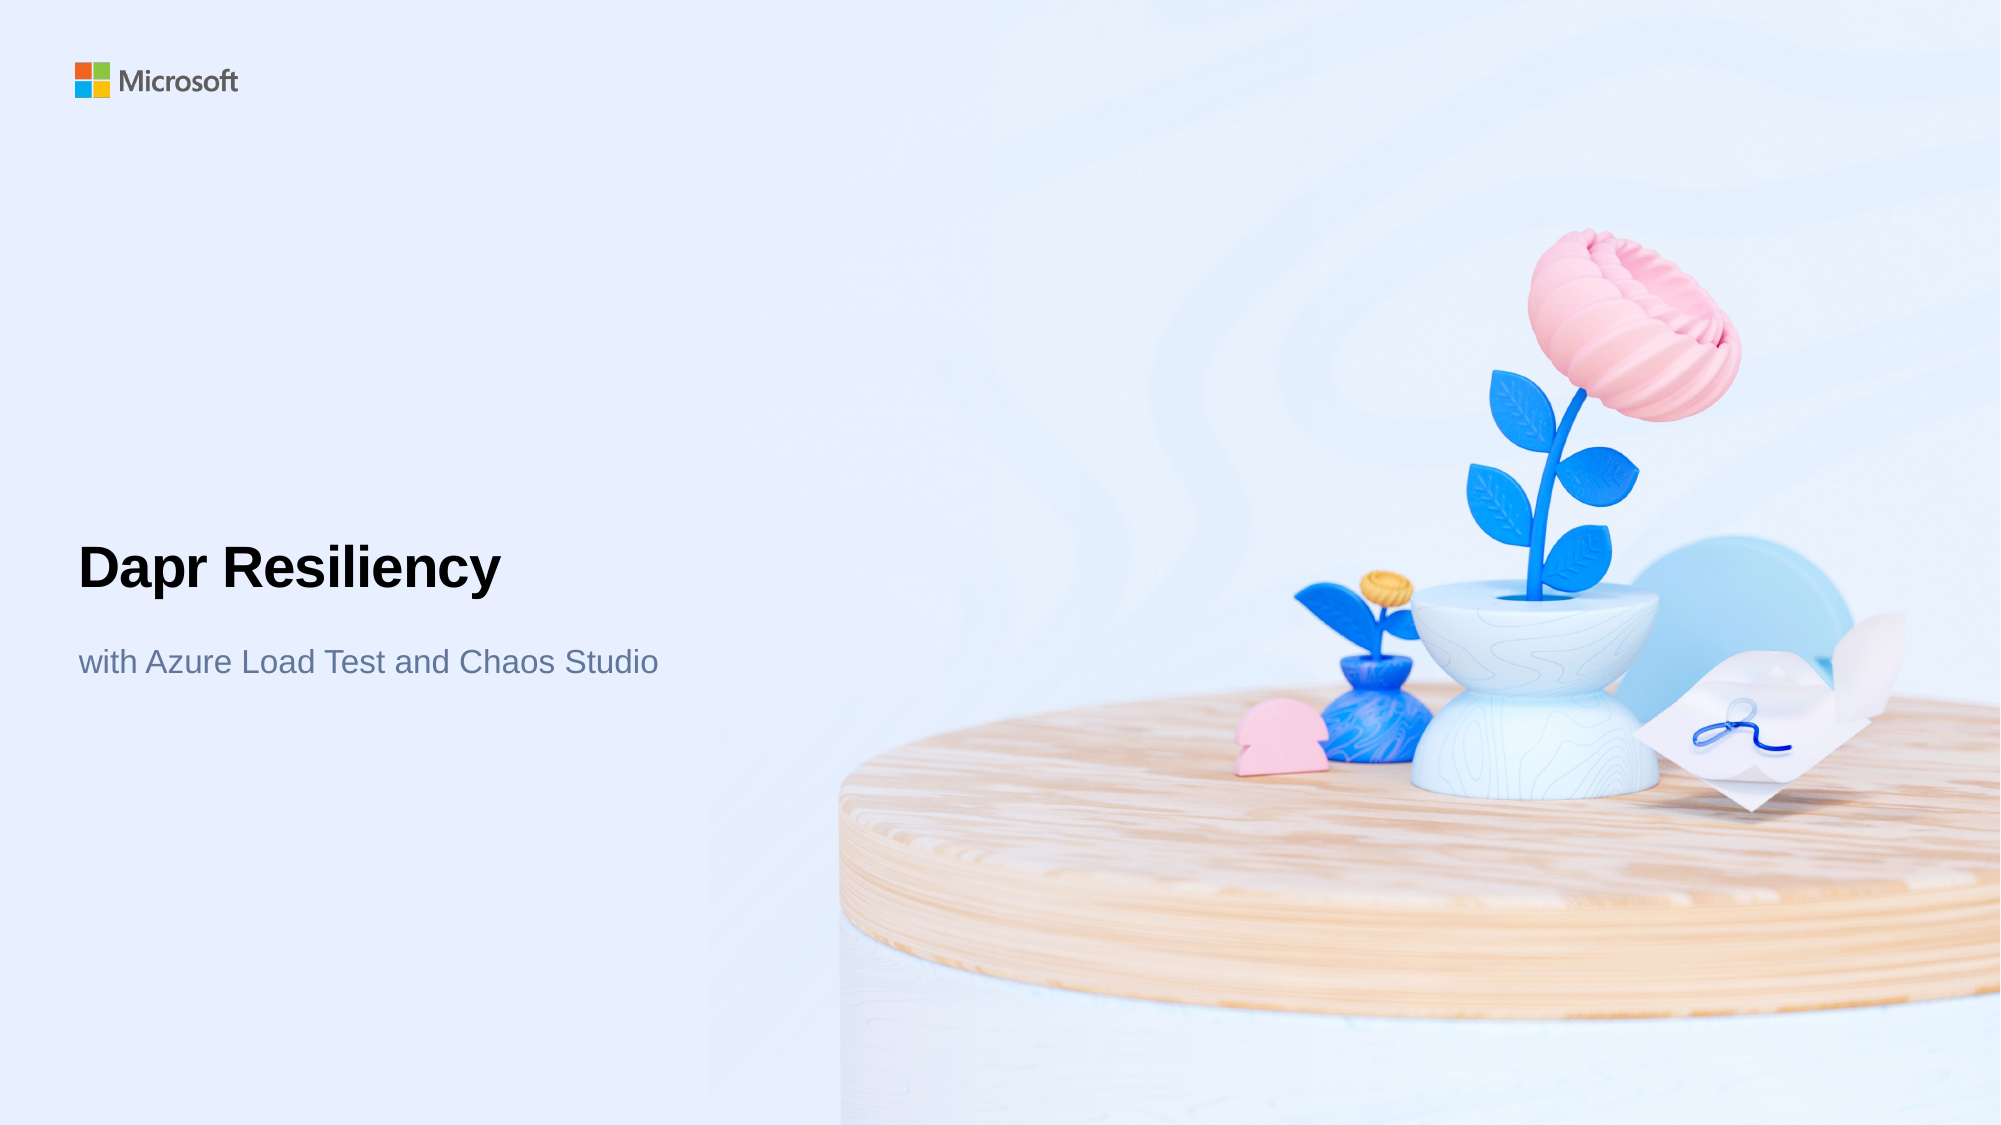

# Dapr Resiliency
with Azure Load Test and Chaos Studio